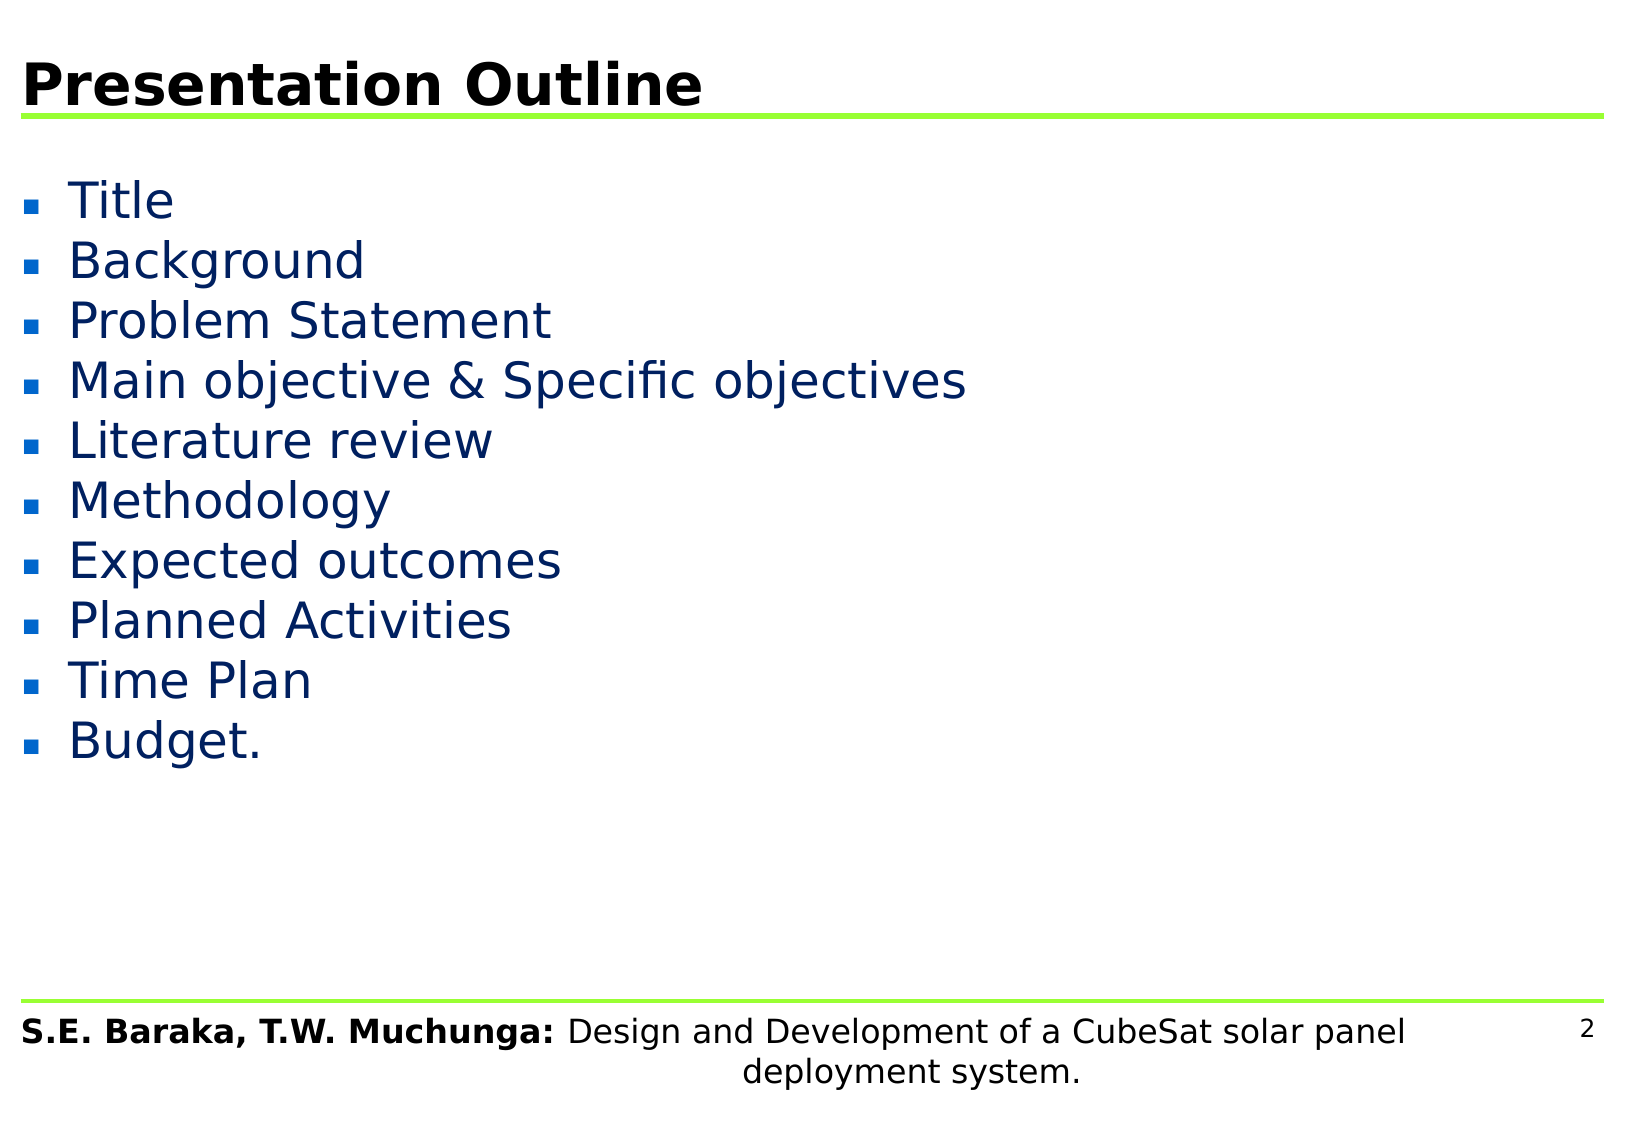

Presentation Outline
Title
Background
Problem Statement
Main objective & Specific objectives
Literature review
Methodology
Expected outcomes
Planned Activities
Time Plan
Budget.